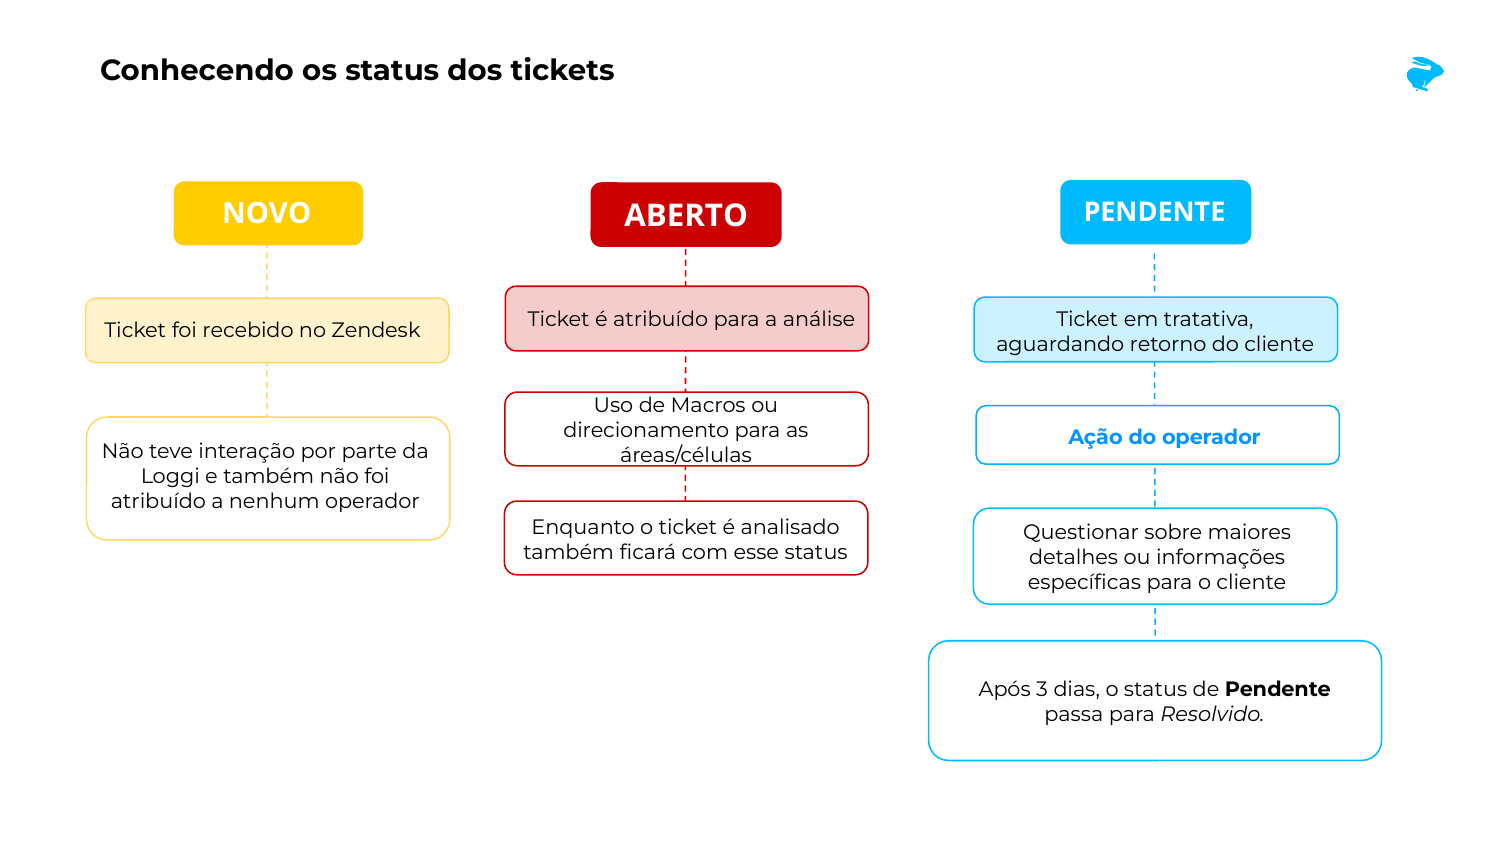

Conhecendo os status dos tickets
NOVO

PENDENTE

ABERTO

Ticket em tratativa, aguardando retorno do cliente
Ticket é atribuído para a análise

Ticket foi recebido no Zendesk

Uso de Macros ou direcionamento para as áreas/células

Ação do operador

Não teve interação por parte da Loggi e também não foi atribuído a nenhum operador

Enquanto o ticket é analisado também ficará com esse status

Questionar sobre maiores detalhes ou informações específicas para o cliente

Após 3 dias, o status de Pendente passa para Resolvido.